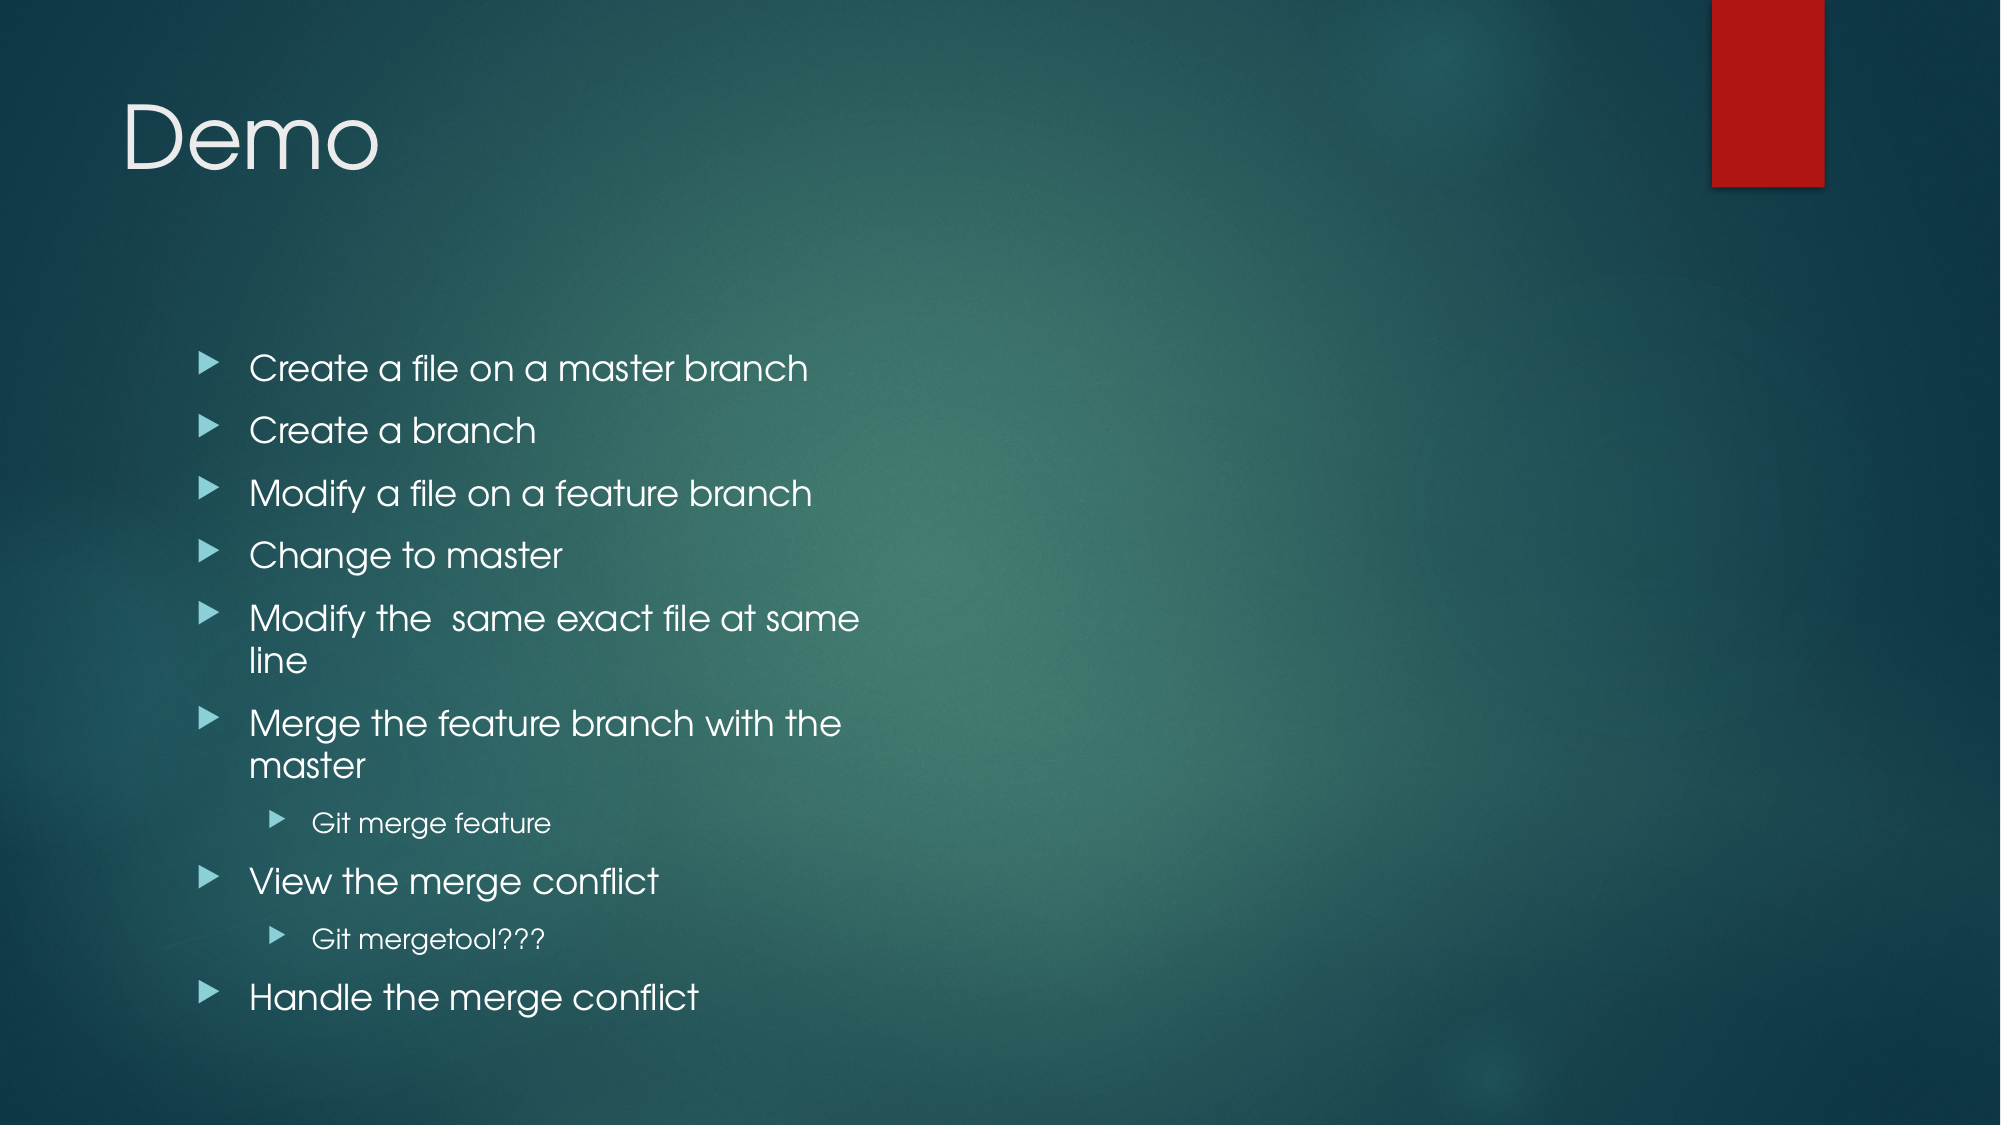

# Demo

Create a file on a master branch
Create a branch
Modify a file on a feature branch
Change to master
Modify the  same exact file at same line
Merge the feature branch with the master
Git merge feature
View the merge conflict
Git mergetool???
Handle the merge conflict